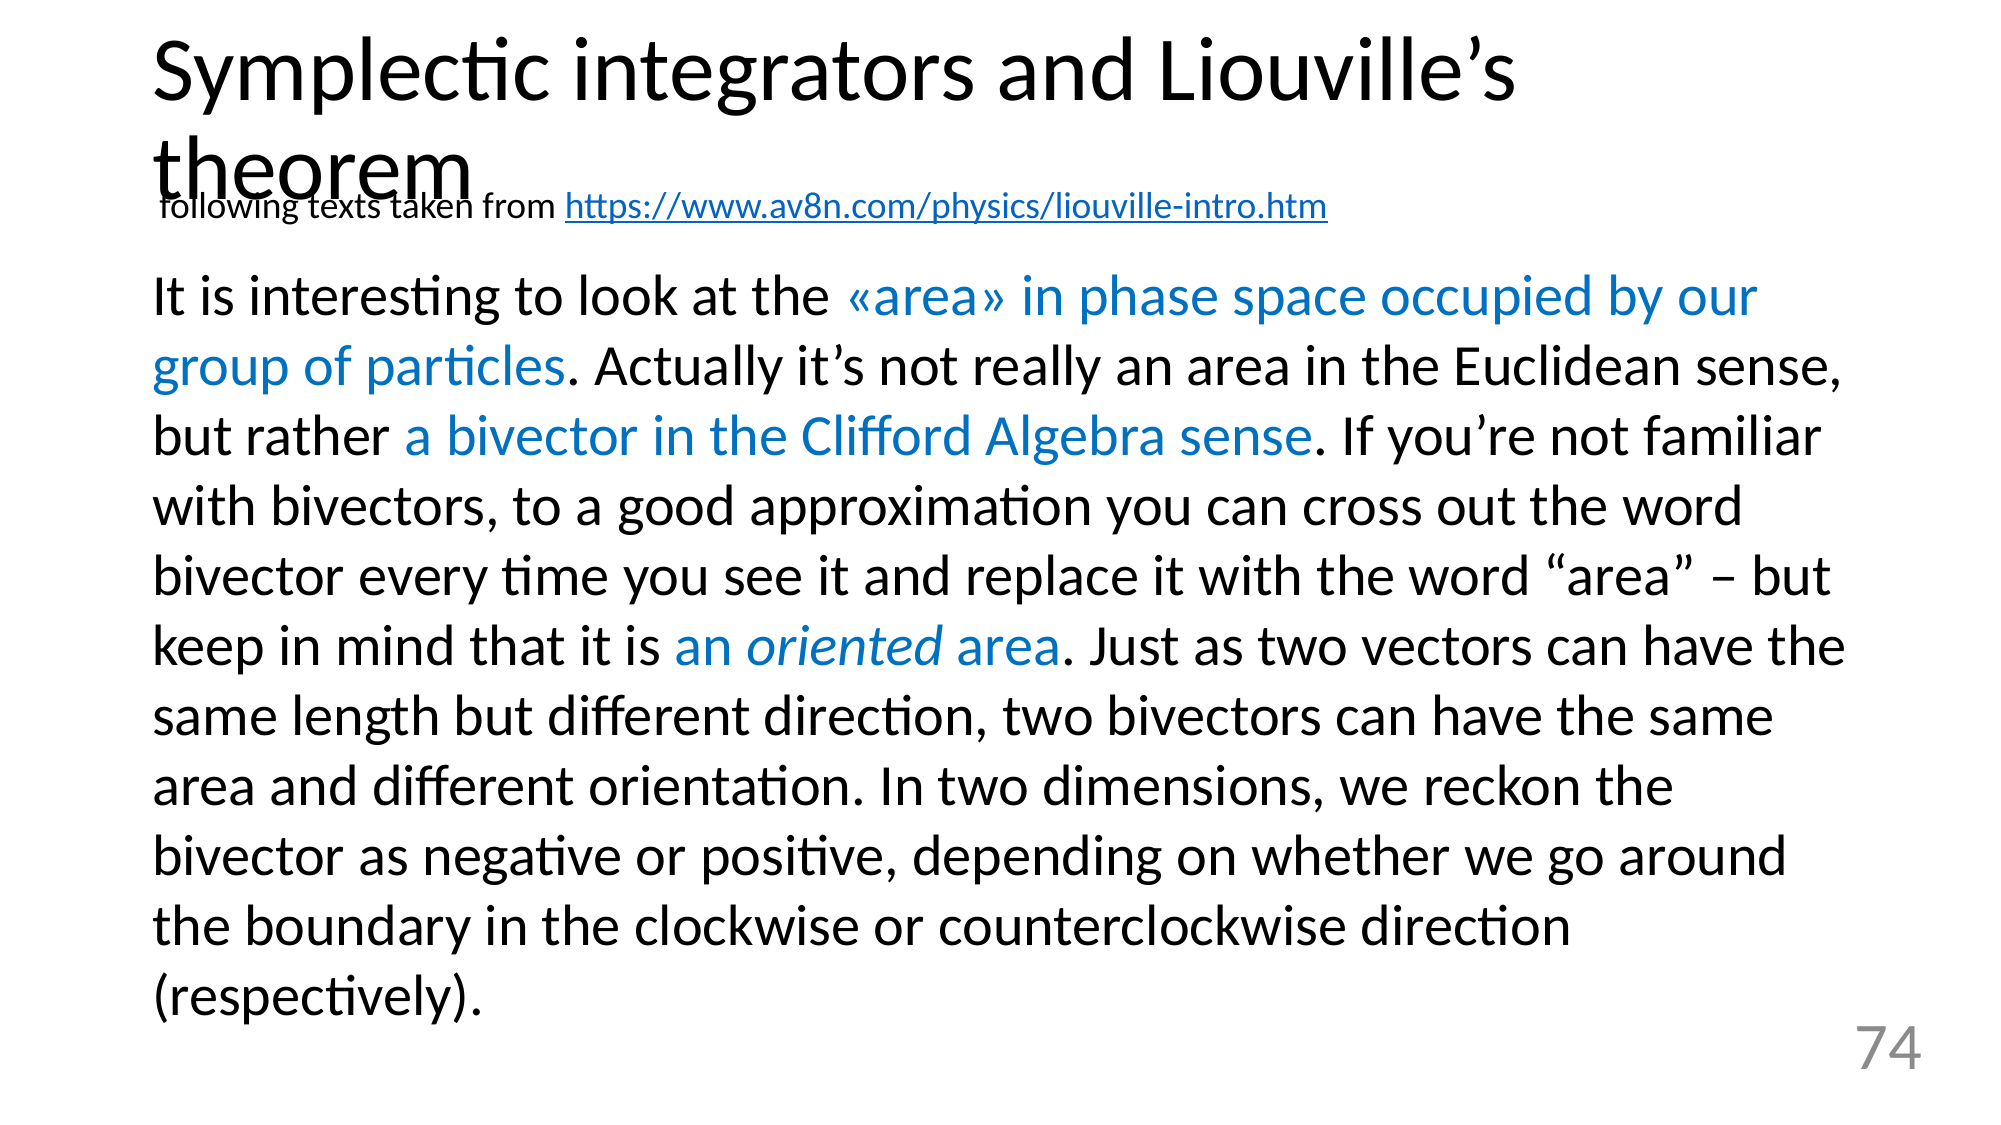

# Symplectic integrators and Liouville’s theorem
following texts taken from https://www.av8n.com/physics/liouville-intro.htm
It is interesting to look at the «area» in phase space occupied by our group of particles. Actually it’s not really an area in the Euclidean sense, but rather a bivector in the Clifford Algebra sense. If you’re not familiar with bivectors, to a good approximation you can cross out the word bivector every time you see it and replace it with the word “area” – but keep in mind that it is an oriented area. Just as two vectors can have the same length but different direction, two bivectors can have the same area and different orientation. In two dimensions, we reckon the bivector as negative or positive, depending on whether we go around the boundary in the clockwise or counterclockwise direction (respectively).
74